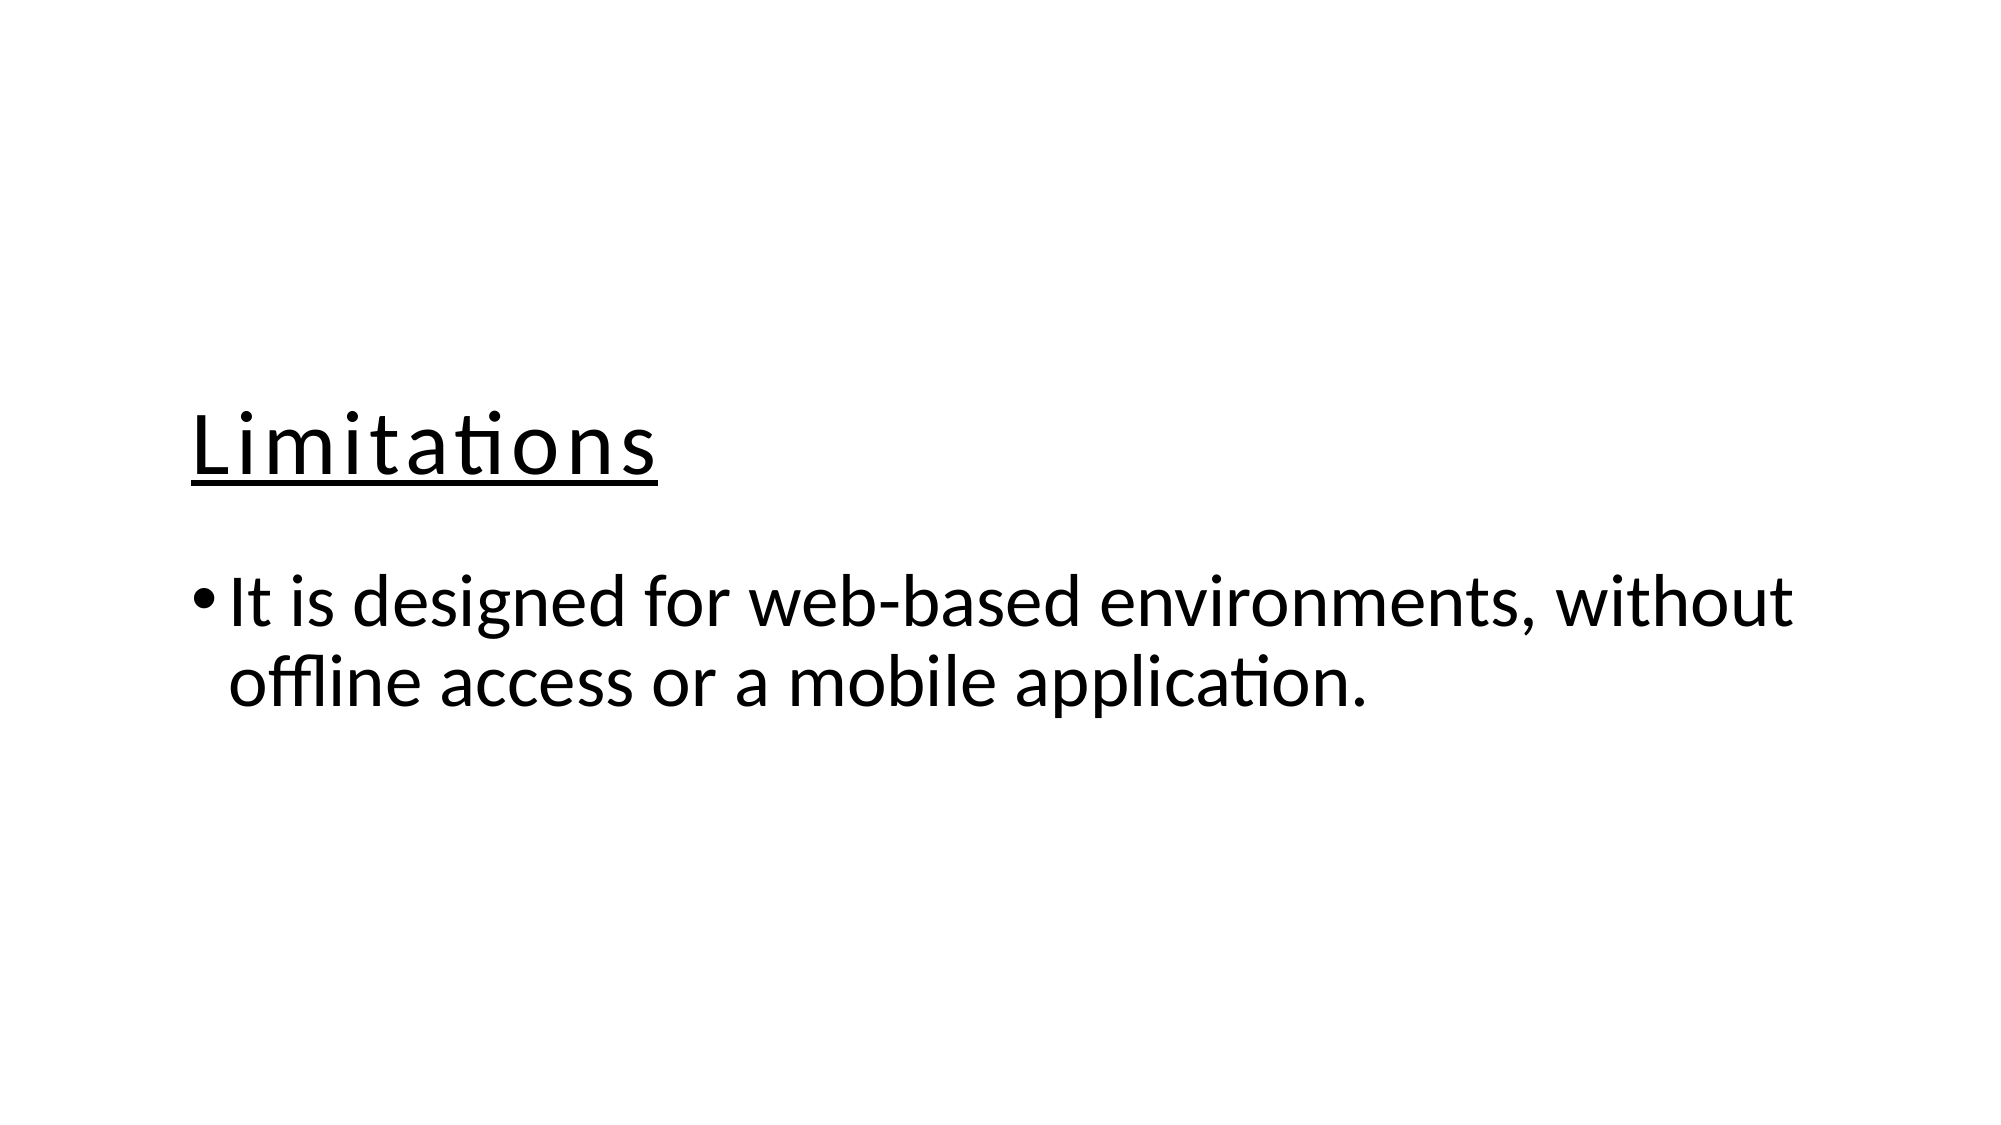

# Limitations
It is designed for web-based environments, without offline access or a mobile application.